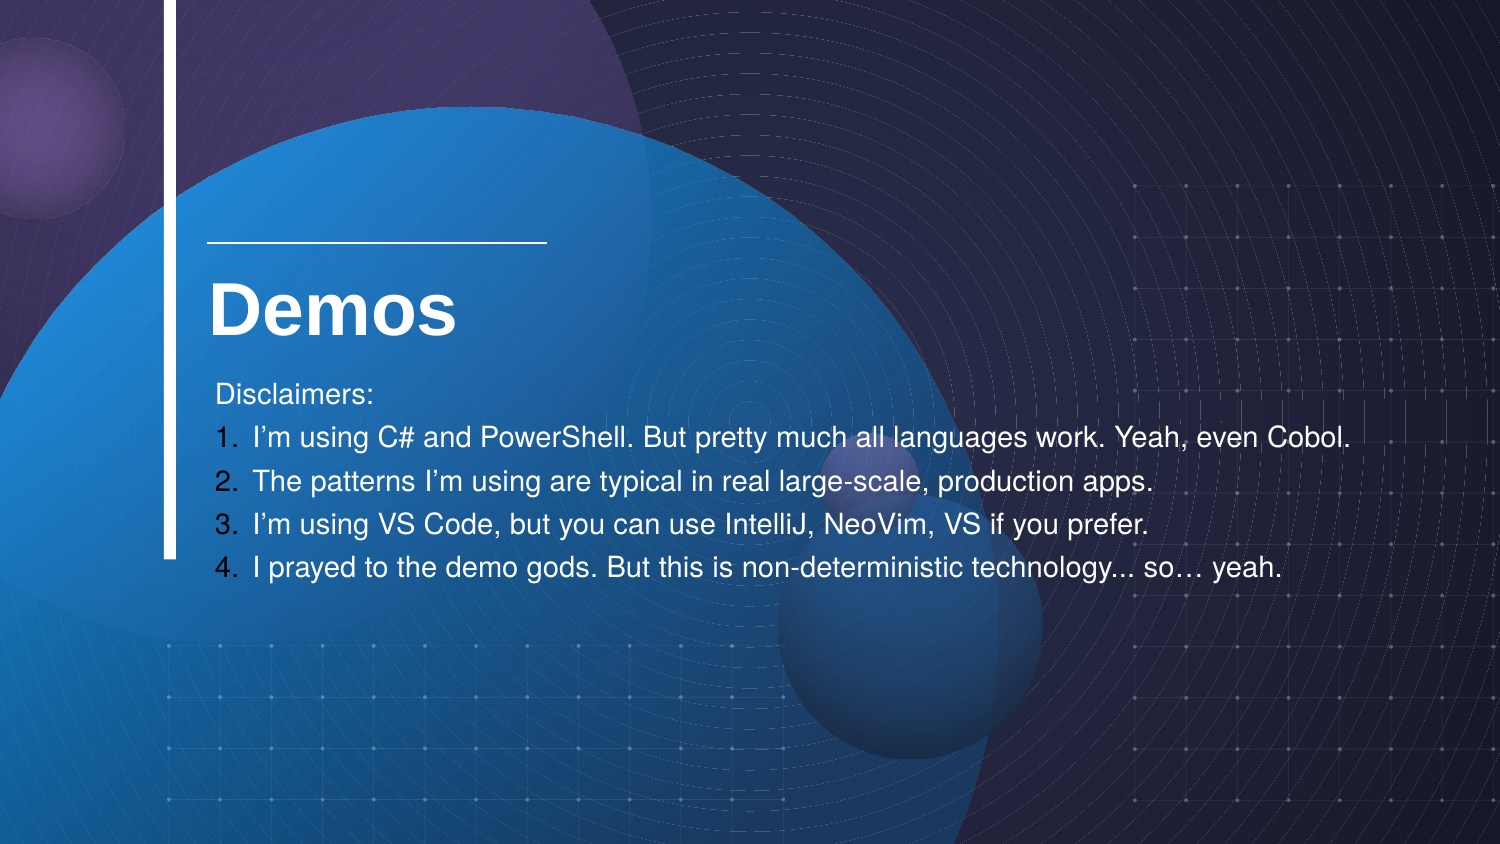

# Demos
Disclaimers:
I’m using C# and PowerShell. But pretty much all languages work. Yeah, even Cobol.
The patterns I’m using are typical in real large-scale, production apps.
I’m using VS Code, but you can use IntelliJ, NeoVim, VS if you prefer.
I prayed to the demo gods. But this is non-deterministic technology... so… yeah.